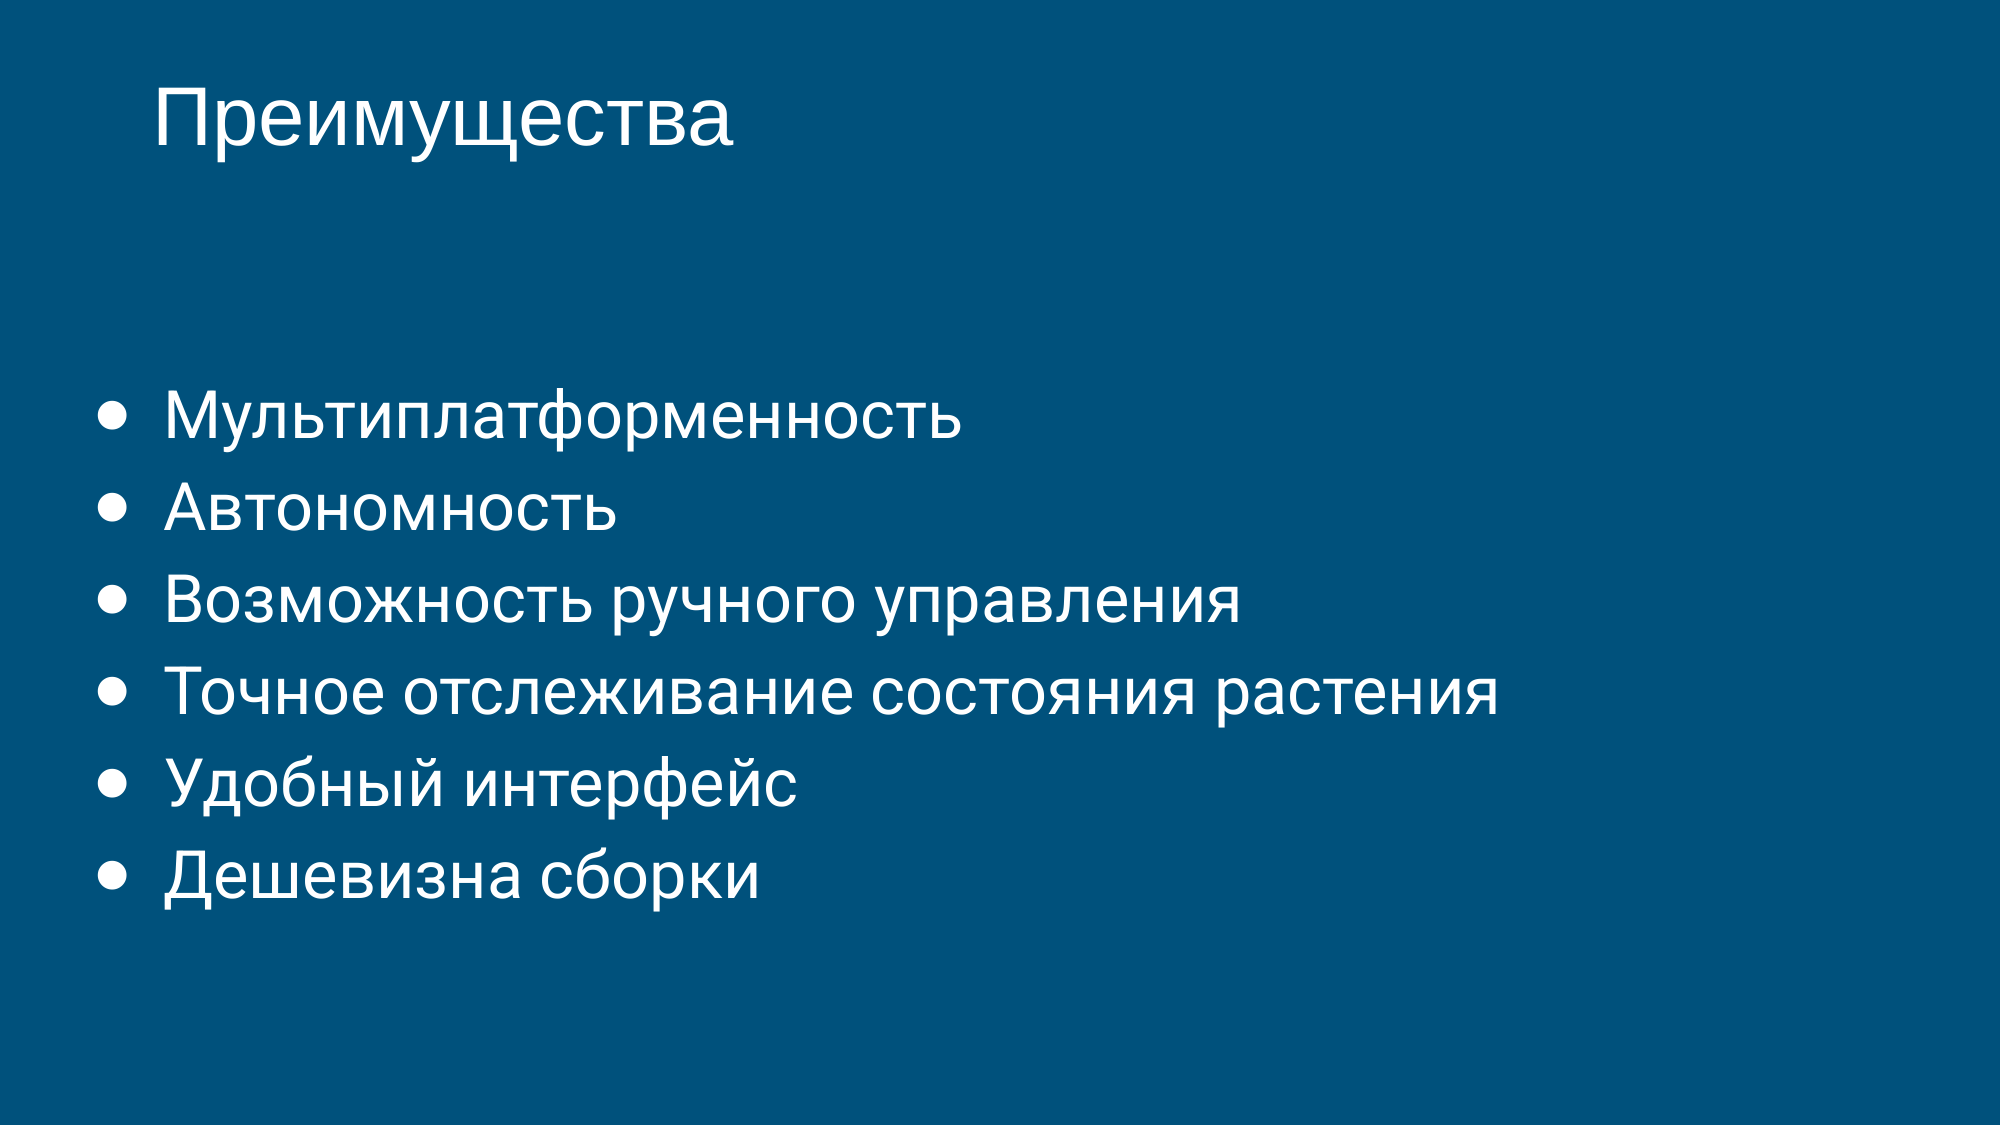

# Преимущества
Мультиплатформенность
Автономность
Возможность ручного управления
Точное отслеживание состояния растения
Удобный интерфейс
Дешевизна сборки